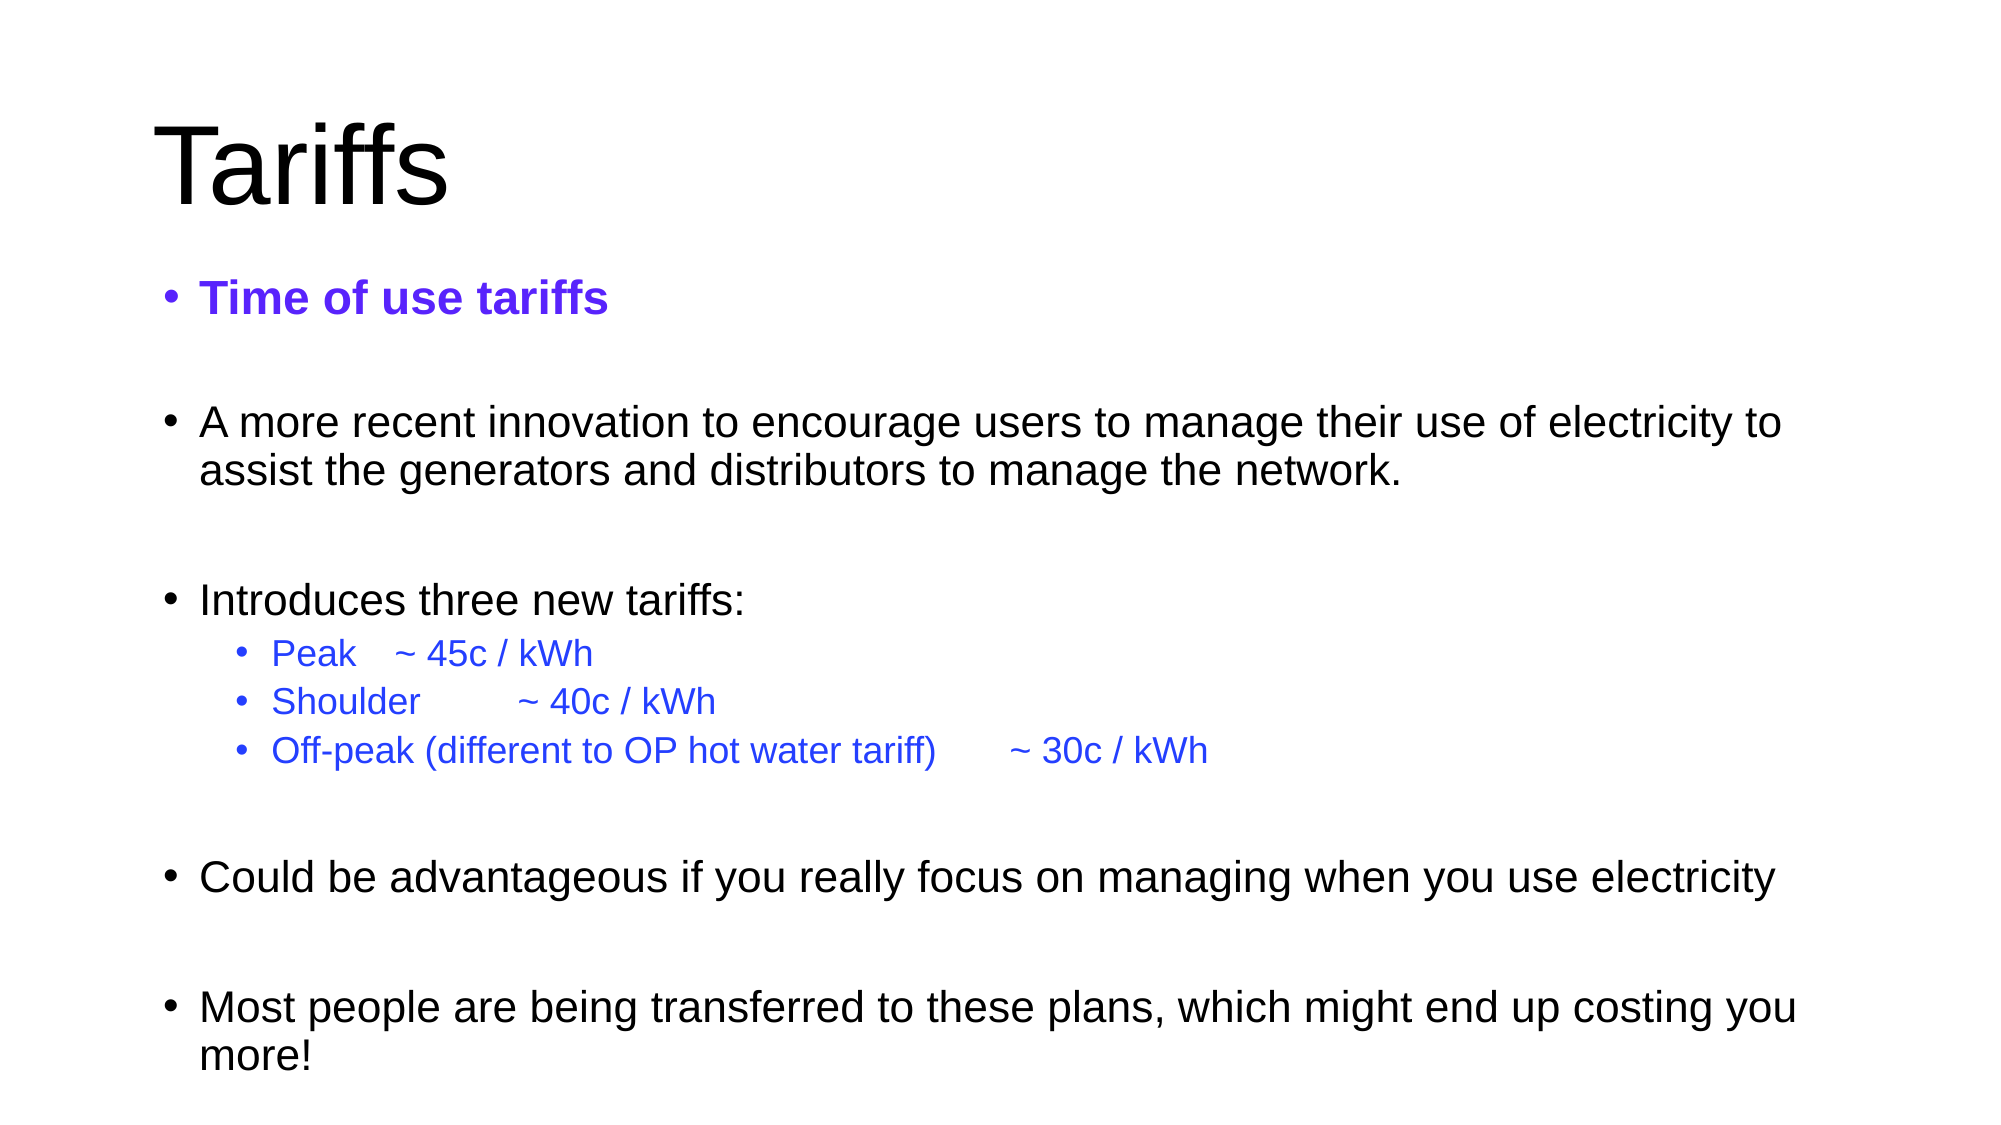

# Tariffs
Time of use tariffs

A more recent innovation to encourage users to manage their use of electricity to assist the generators and distributors to manage the network.

Introduces three new tariffs:
Peak		~ 45c / kWh
Shoulder		~ 40c / kWh
Off-peak (different to OP hot water tariff)	~ 30c / kWh

Could be advantageous if you really focus on managing when you use electricity

Most people are being transferred to these plans, which might end up costing you more!